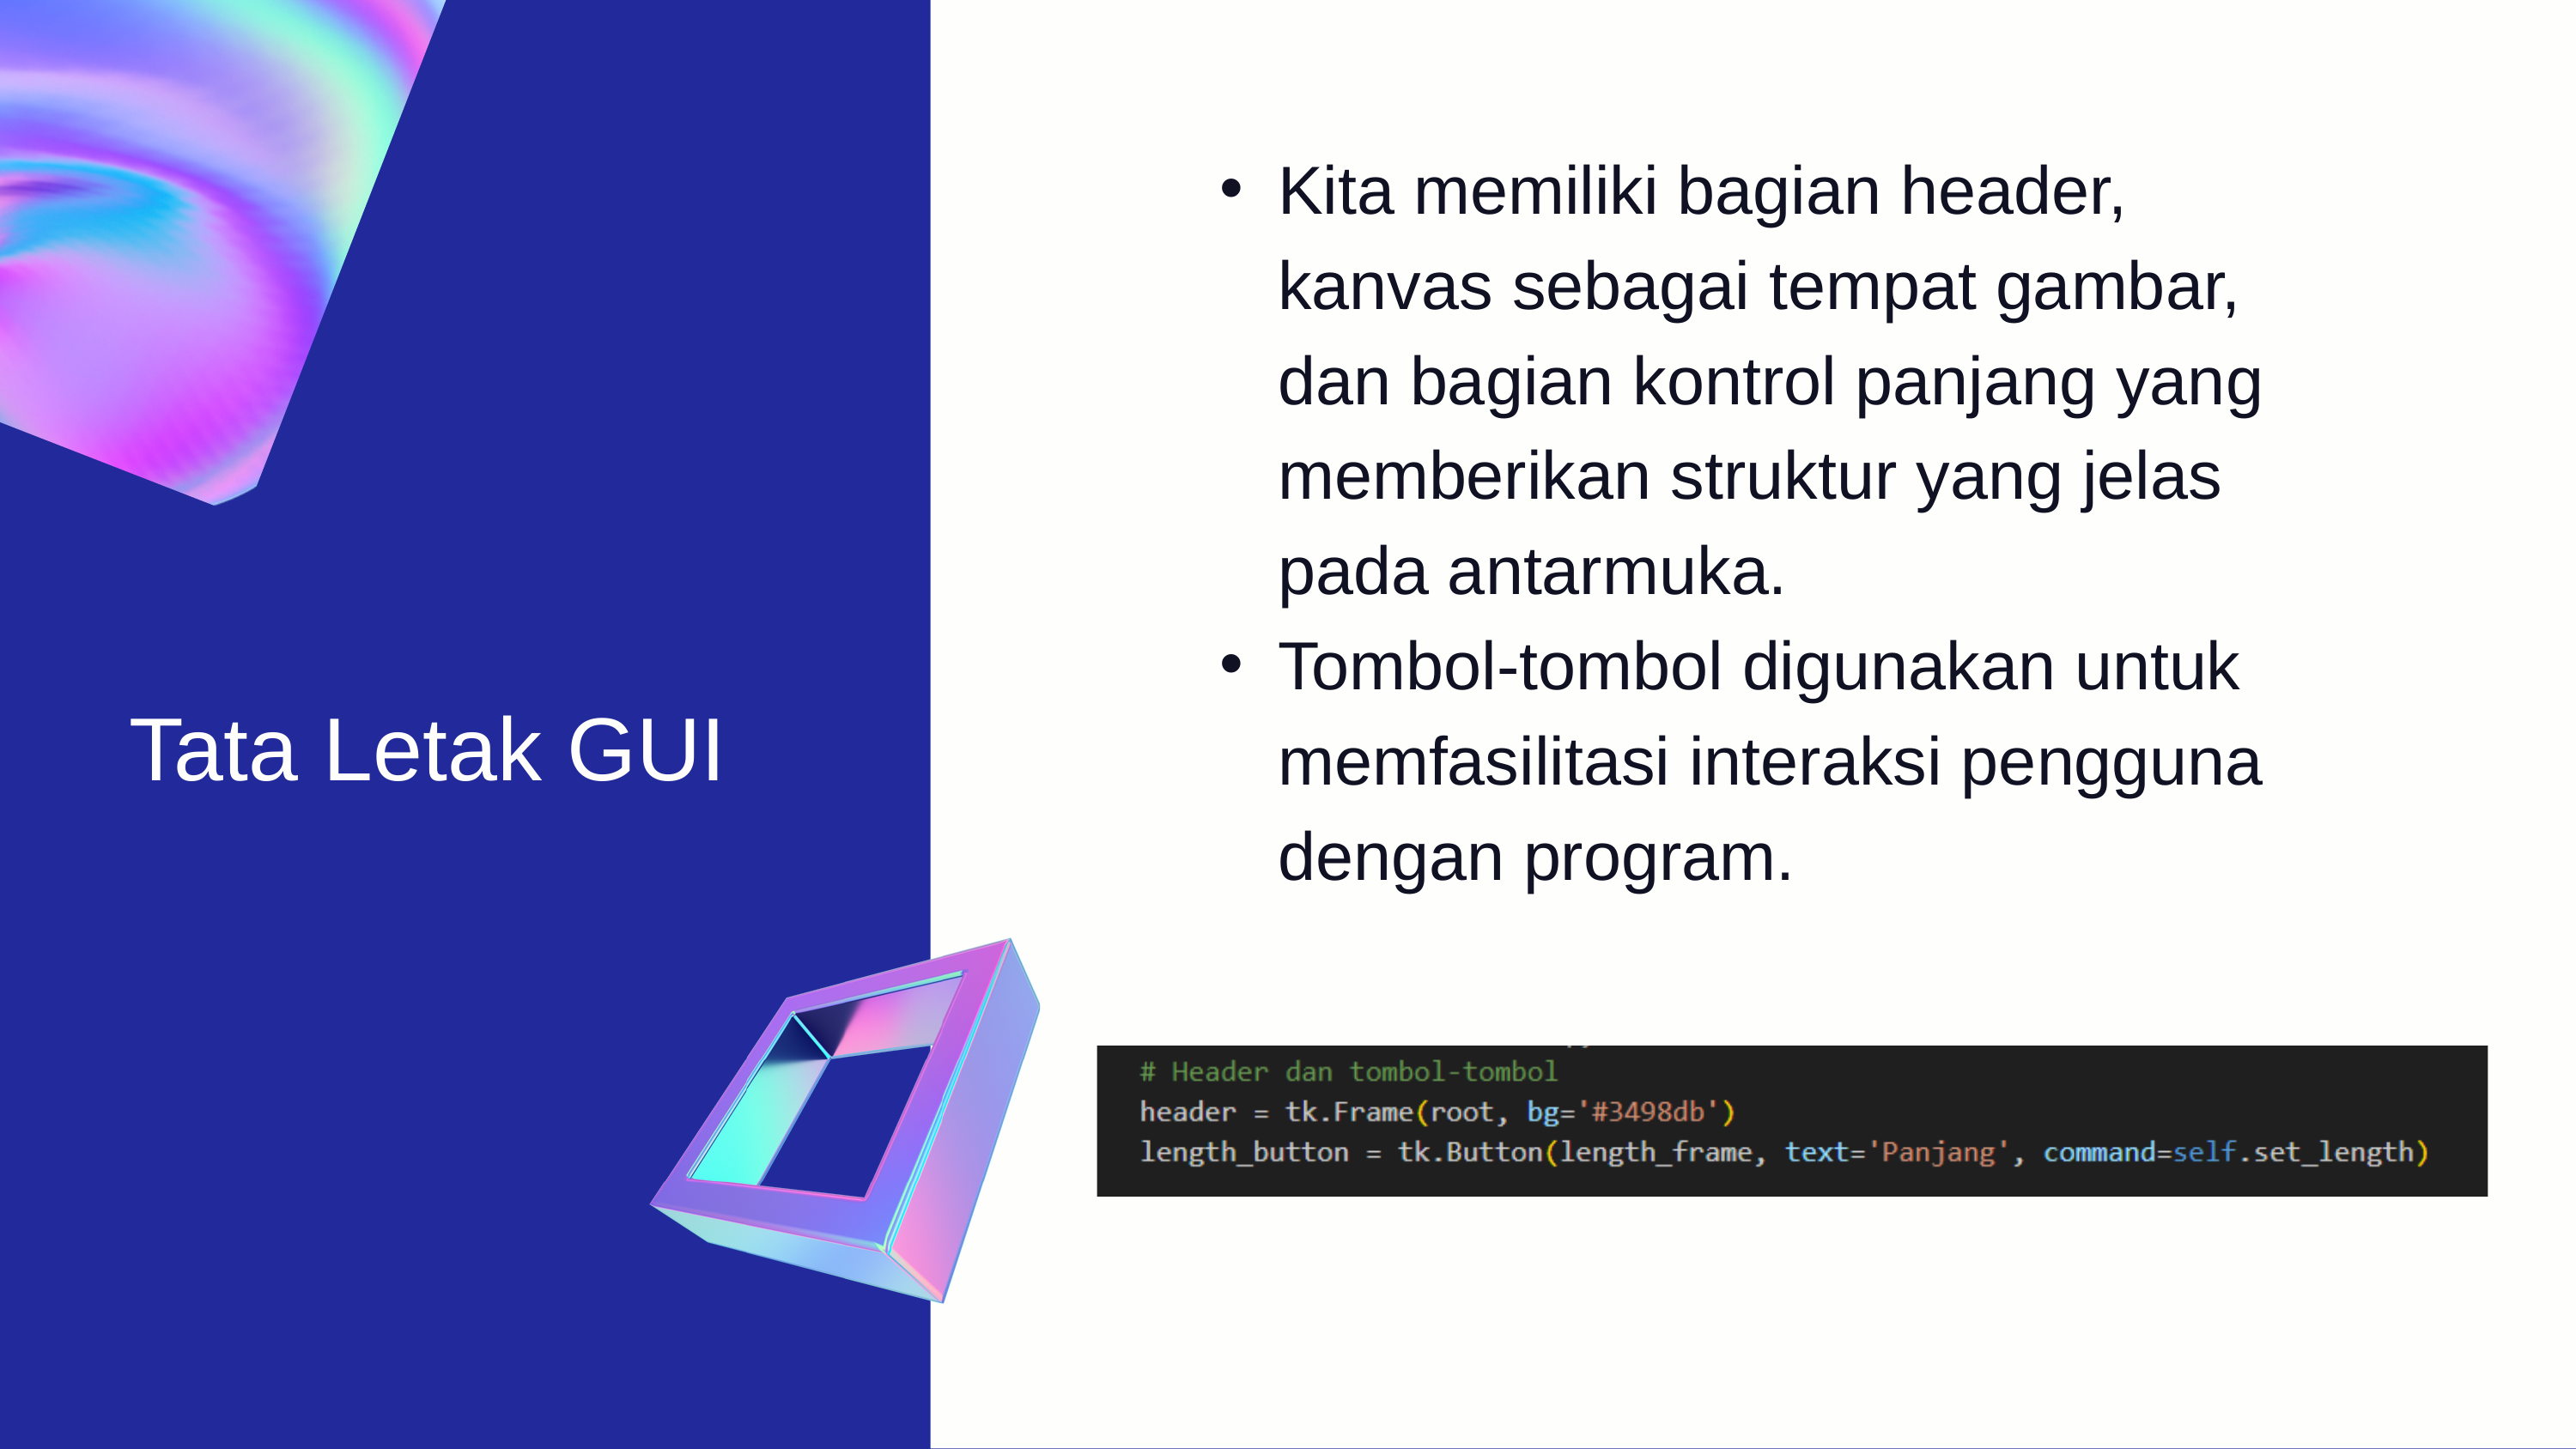

Kita memiliki bagian header, kanvas sebagai tempat gambar, dan bagian kontrol panjang yang memberikan struktur yang jelas pada antarmuka.
Tombol-tombol digunakan untuk memfasilitasi interaksi pengguna dengan program.

Tata Letak GUI